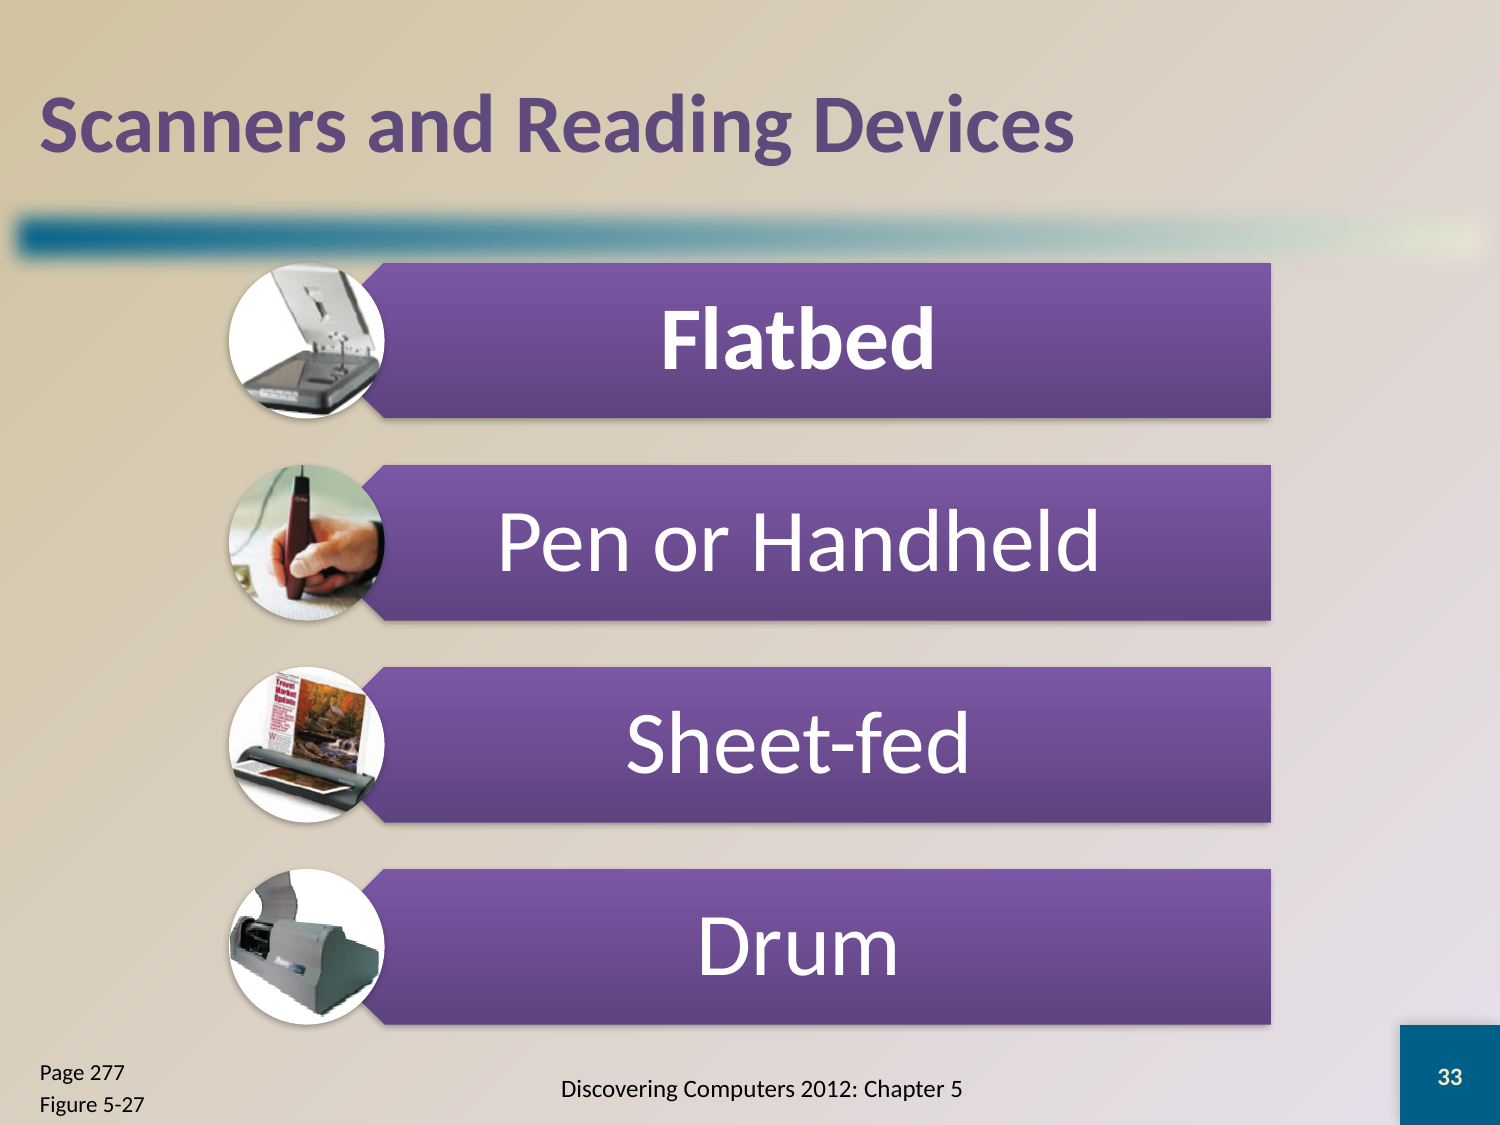

# Scanners and Reading Devices
Flatbed
Pen or Handheld
Sheet-fed
Drum
33
Page 277
Figure 5-27
Discovering Computers 2012: Chapter 5